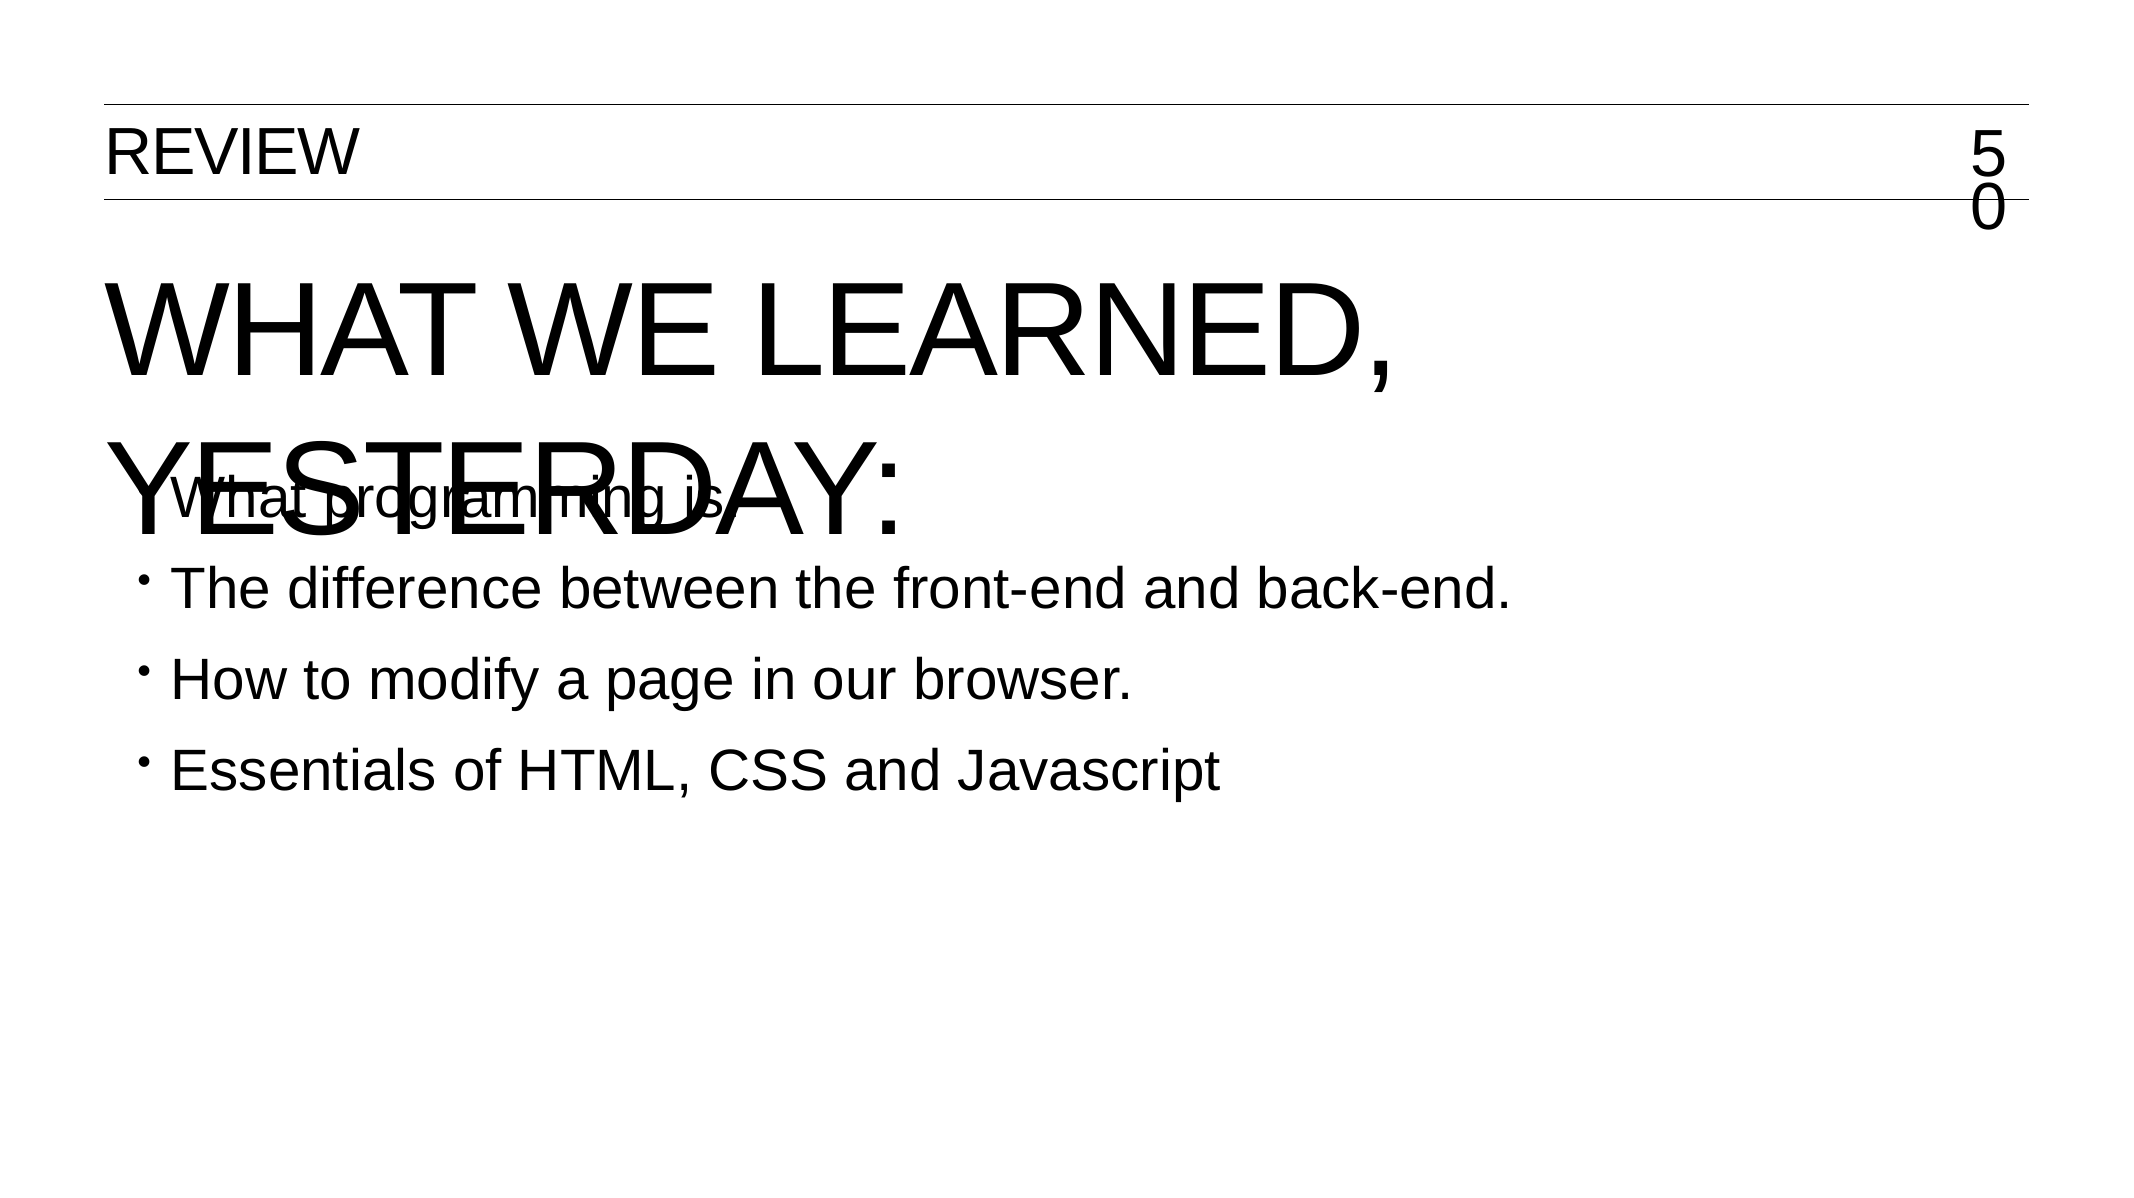

REVIEW
50

# WHAT WE LEARNED, Yesterday:

What programming is.
The difference between the front-end and back-end.
How to modify a page in our browser.
Essentials of HTML, CSS and Javascript